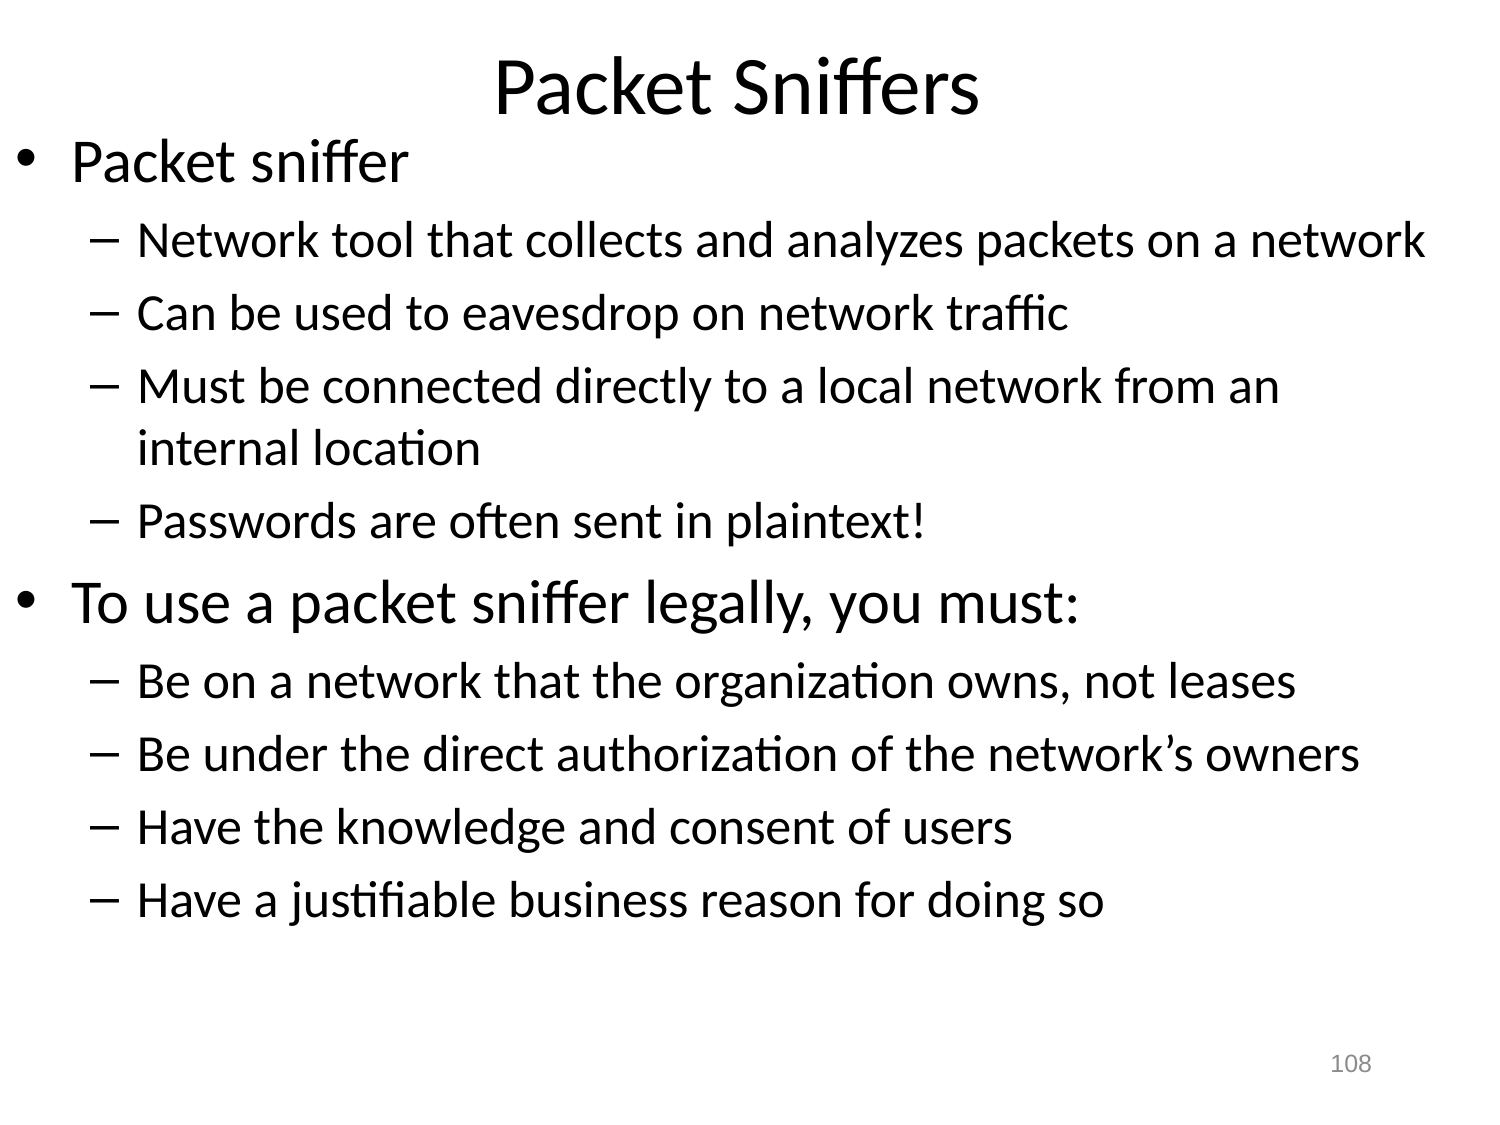

# Packet Sniffers
Packet sniffer
Network tool that collects and analyzes packets on a network
Can be used to eavesdrop on network traffic
Must be connected directly to a local network from an internal location
Passwords are often sent in plaintext!
To use a packet sniffer legally, you must:
Be on a network that the organization owns, not leases
Be under the direct authorization of the network’s owners
Have the knowledge and consent of users
Have a justifiable business reason for doing so
108